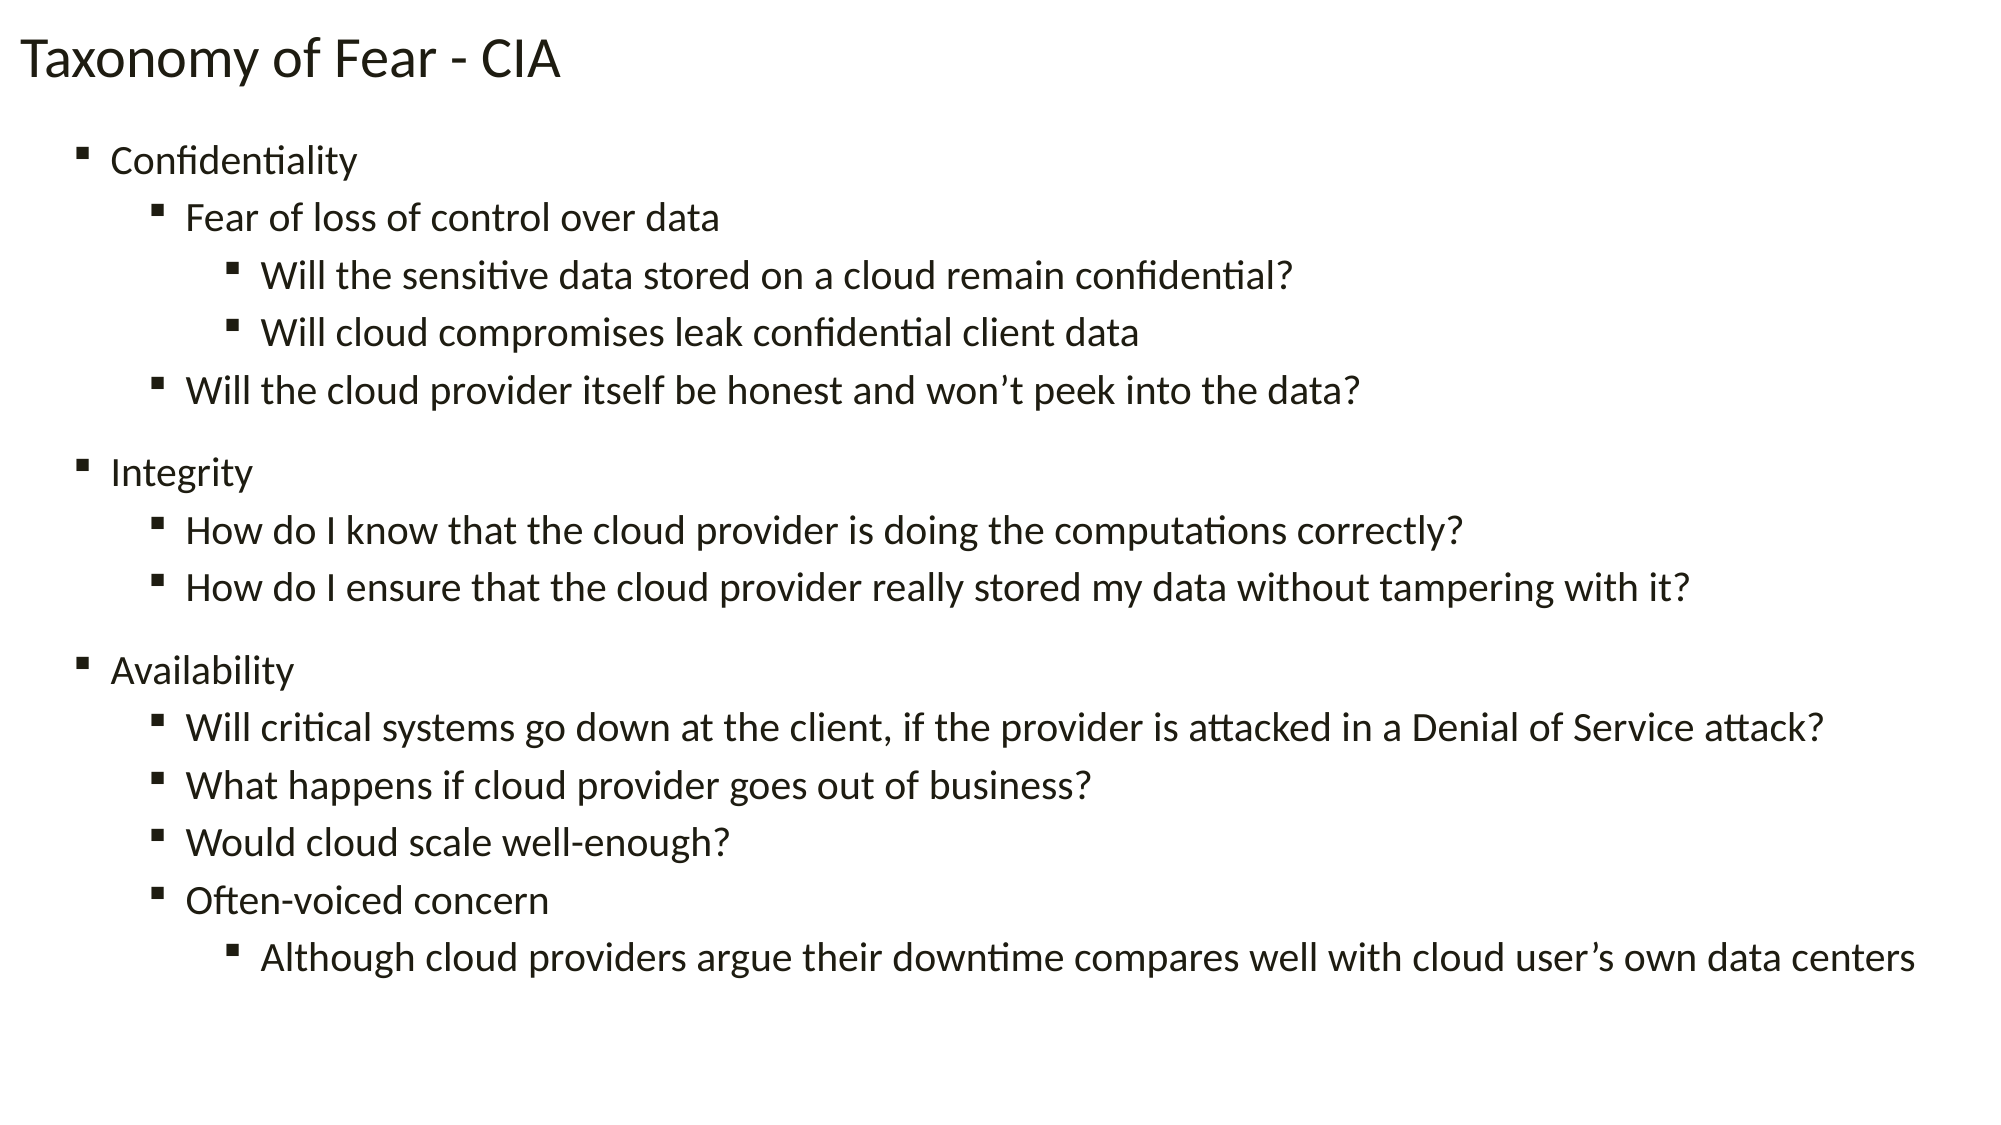

Taxonomy of Fear - CIA
Confidentiality
Fear of loss of control over data
Will the sensitive data stored on a cloud remain confidential?
Will cloud compromises leak confidential client data
Will the cloud provider itself be honest and won’t peek into the data?
Integrity
How do I know that the cloud provider is doing the computations correctly?
How do I ensure that the cloud provider really stored my data without tampering with it?
Availability
Will critical systems go down at the client, if the provider is attacked in a Denial of Service attack?
What happens if cloud provider goes out of business?
Would cloud scale well-enough?
Often-voiced concern
Although cloud providers argue their downtime compares well with cloud user’s own data centers